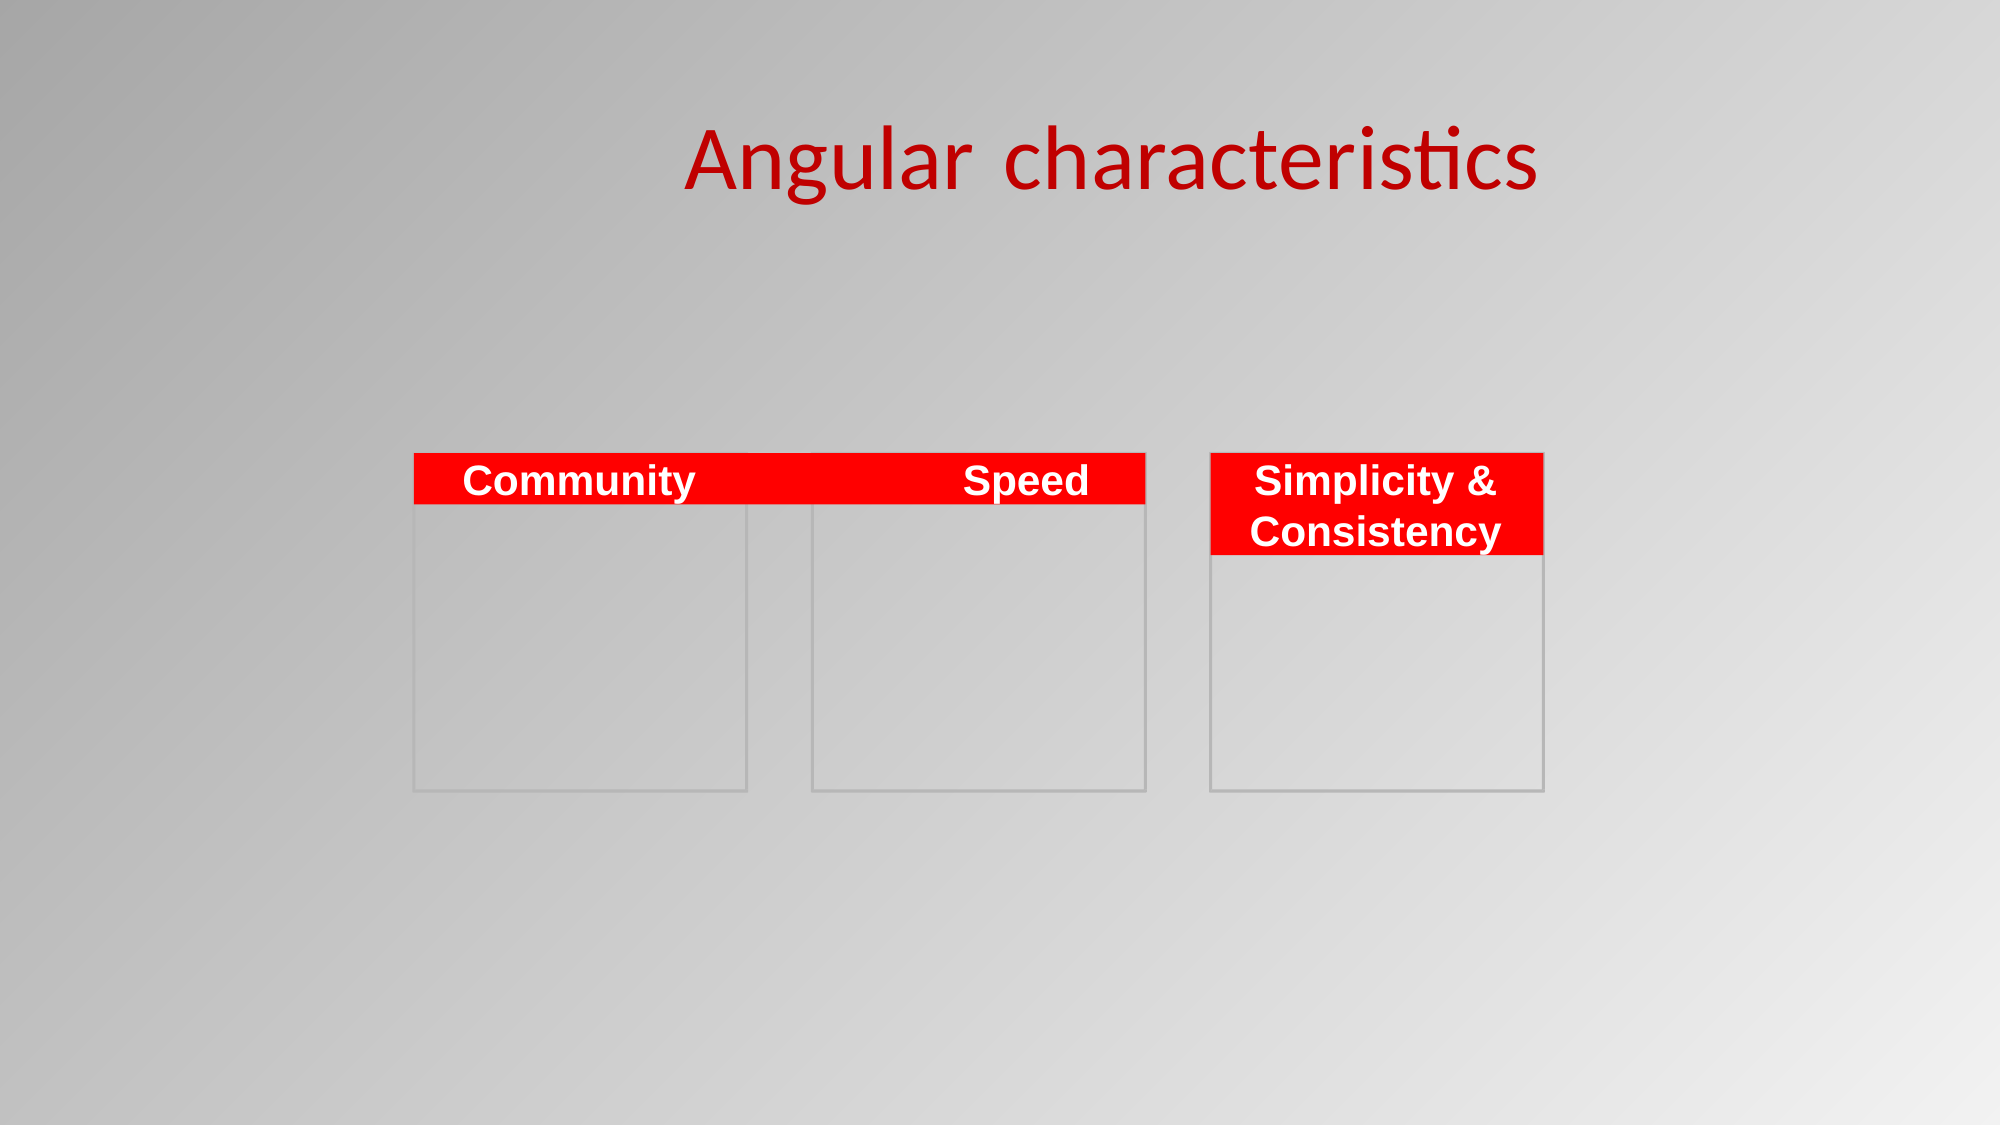

# Angular characteristics

Community	Speed
Simplicity & Consistency